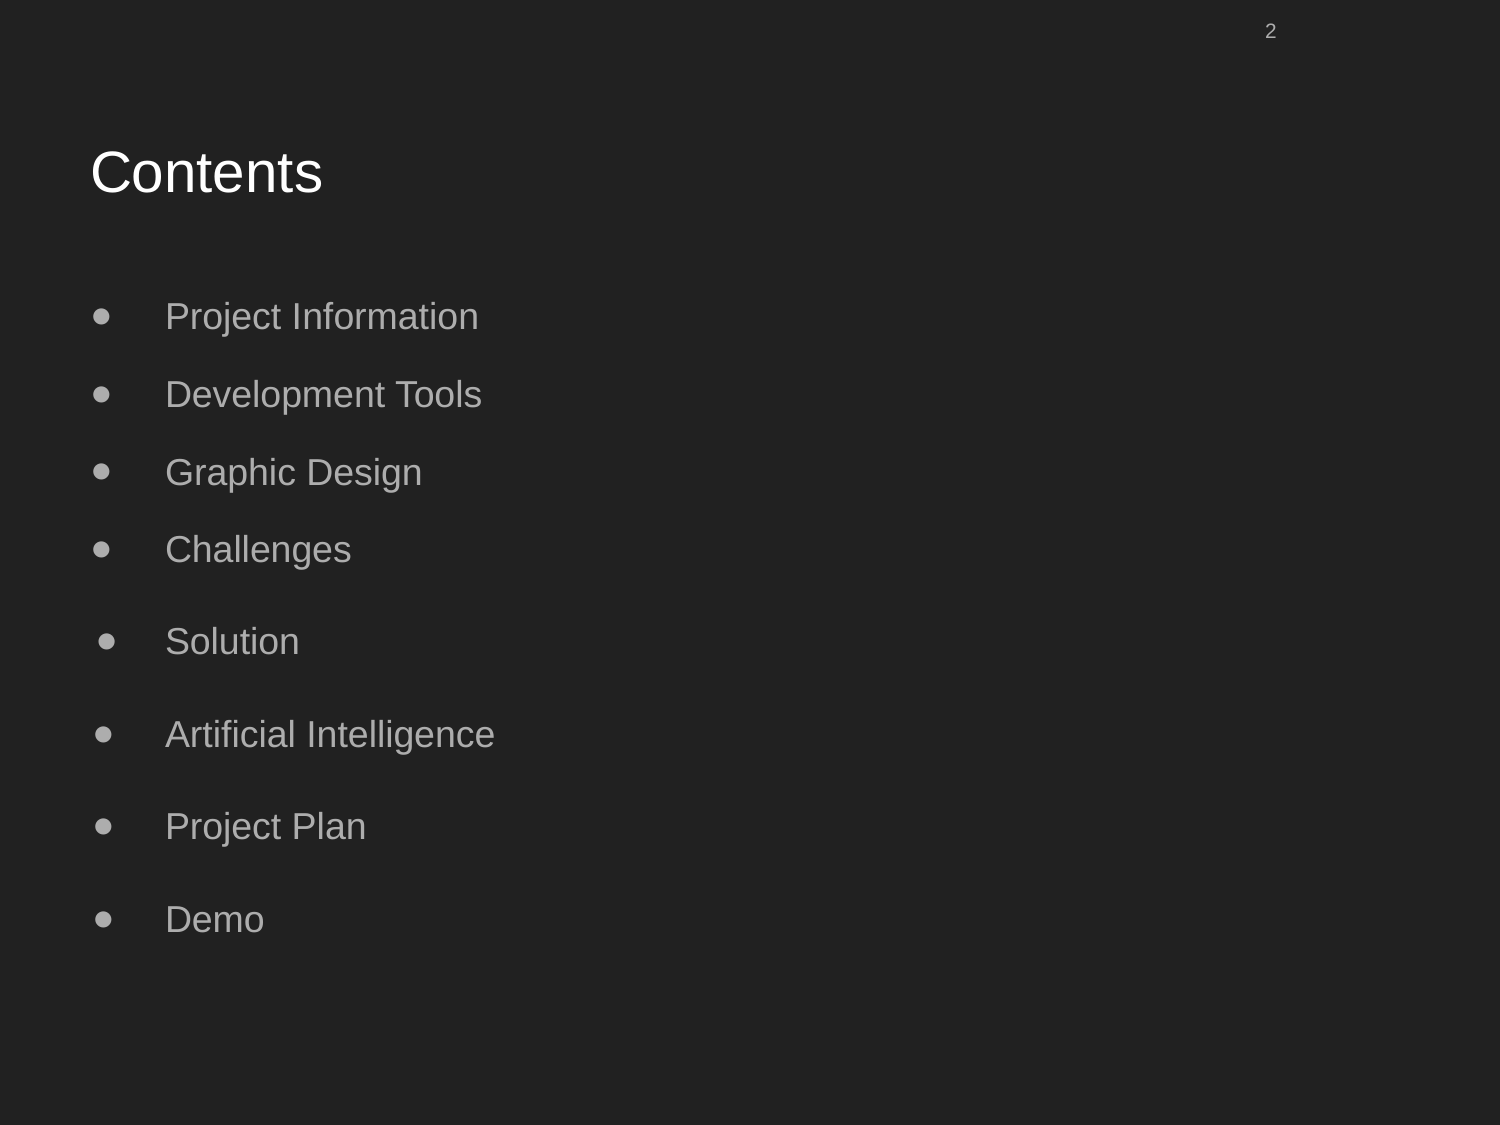

2
# Contents
Project Information
Development Tools
Graphic Design
Challenges
Solution
Artificial Intelligence
Project Plan
Demo